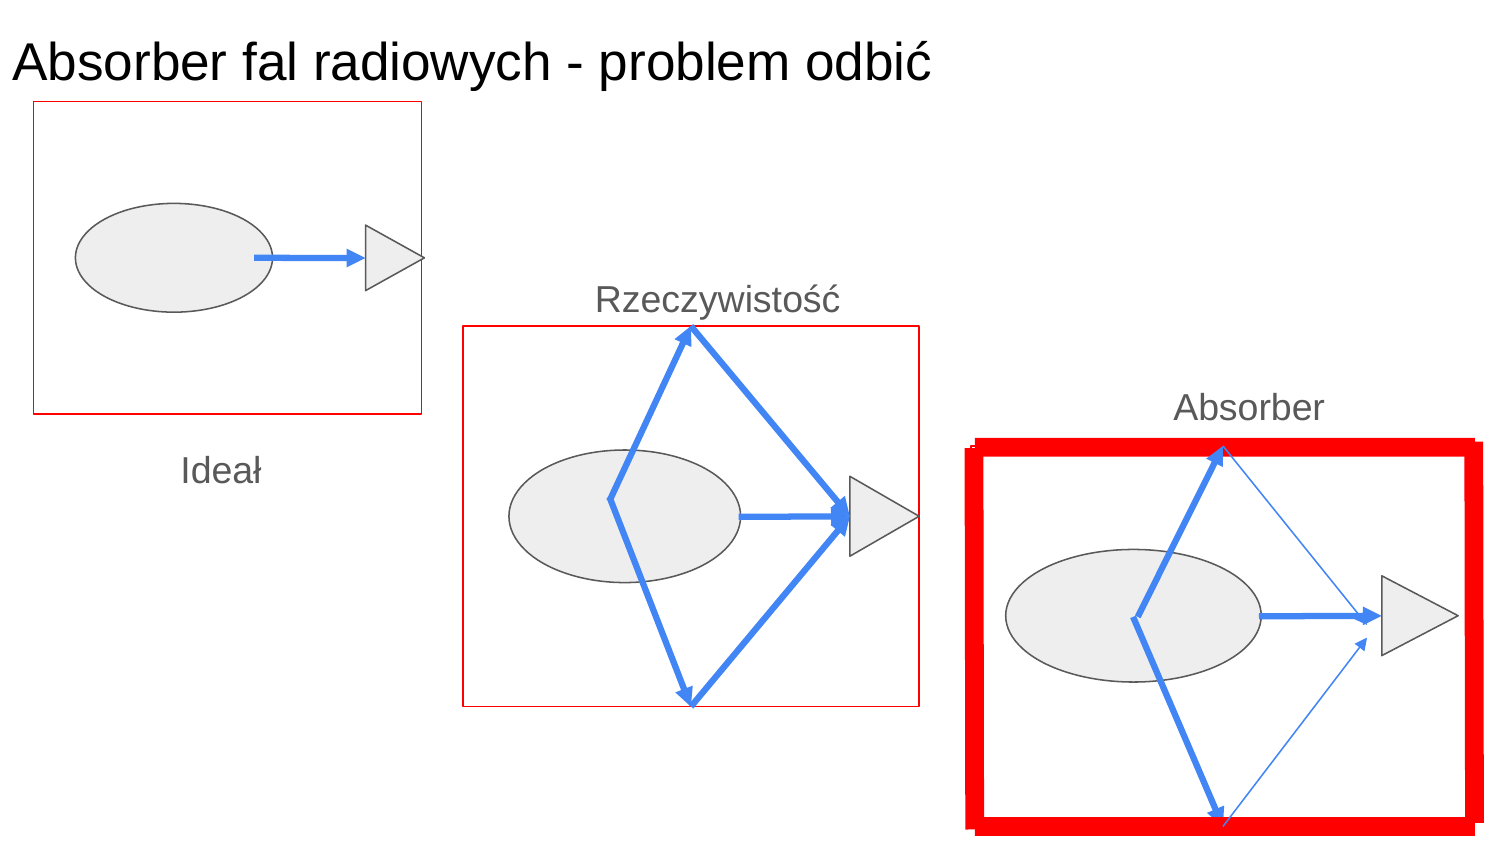

# Absorber fal radiowych - problem odbić

Rzeczywistość

Absorber
Ideał